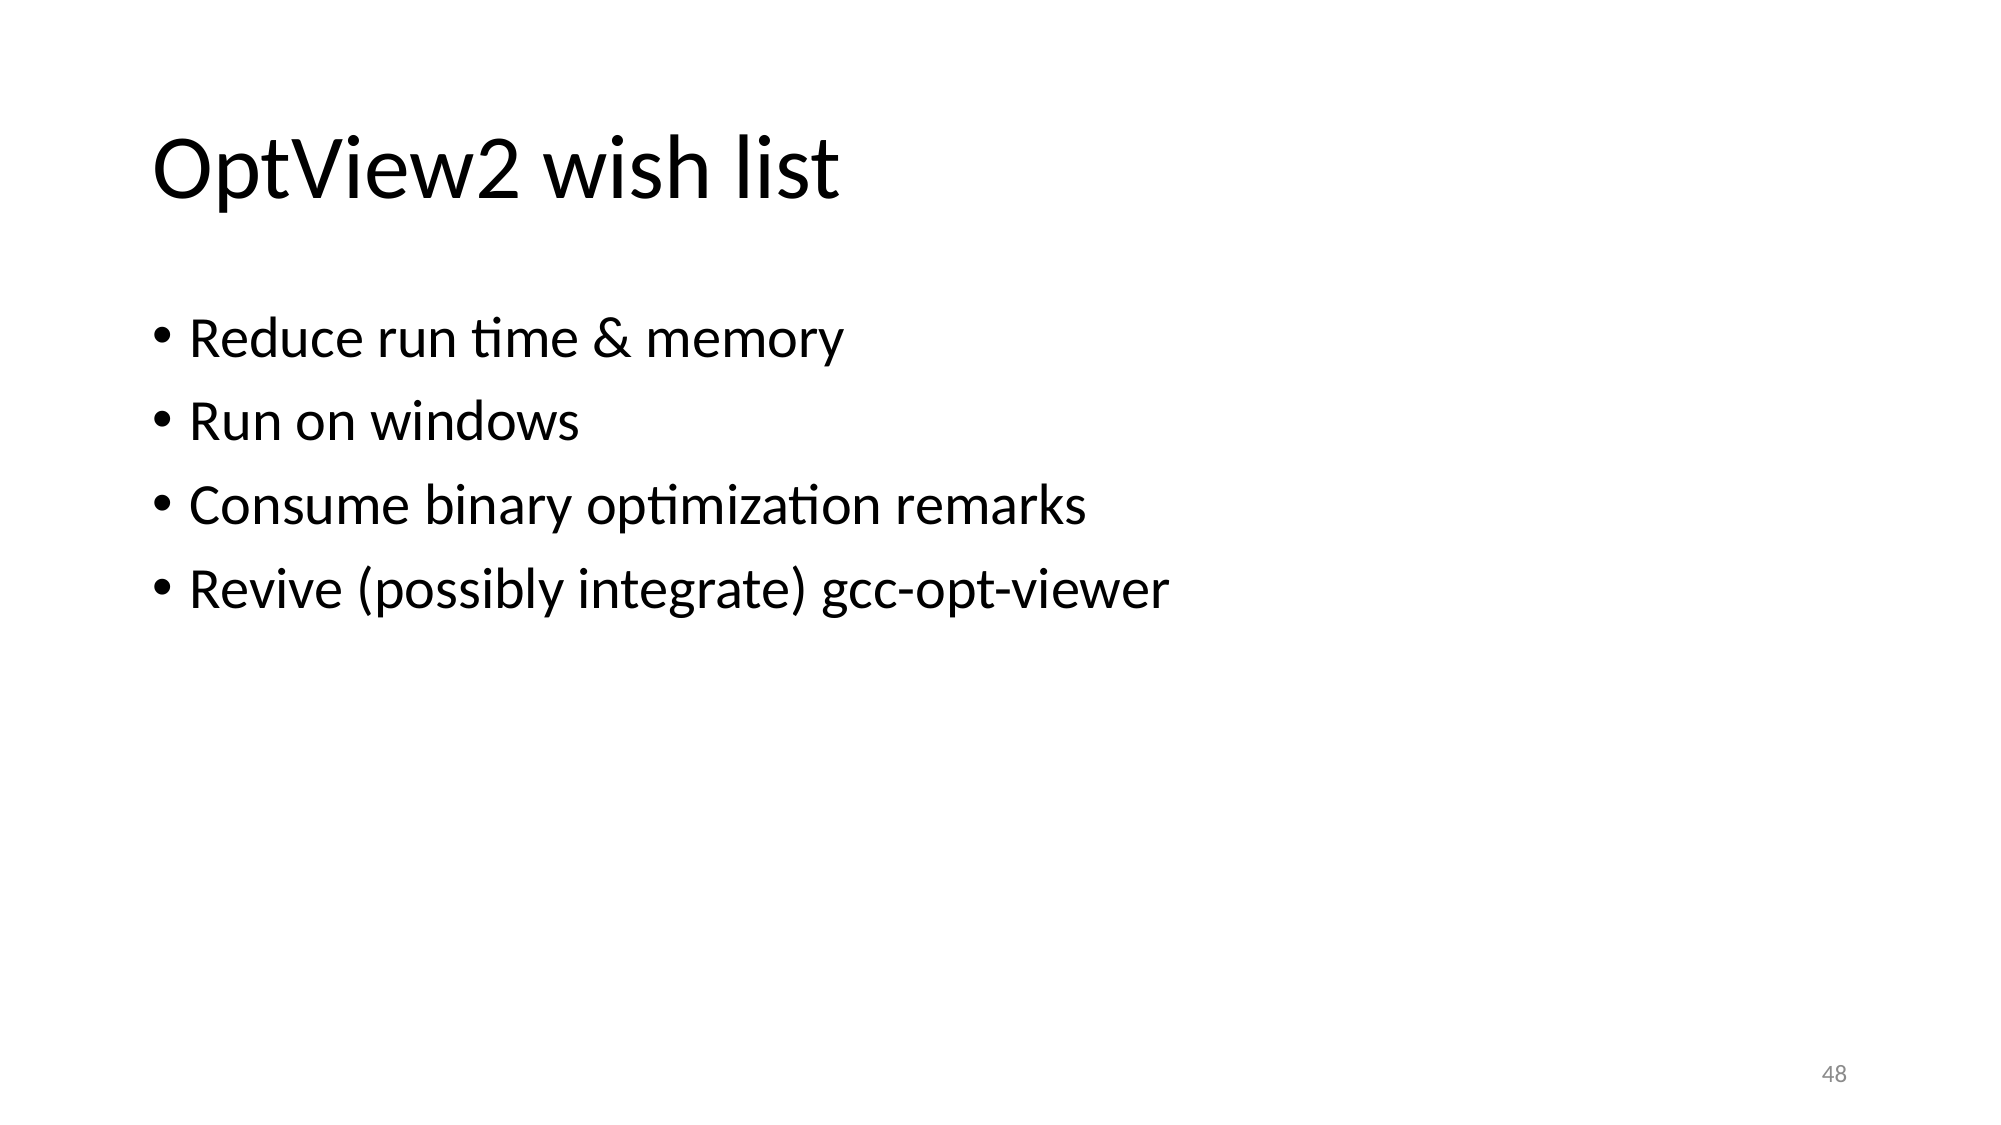

# OptView2 wish list
Reduce run time & memory
Run on windows
Consume binary optimization remarks
Revive (possibly integrate) gcc-opt-viewer
48